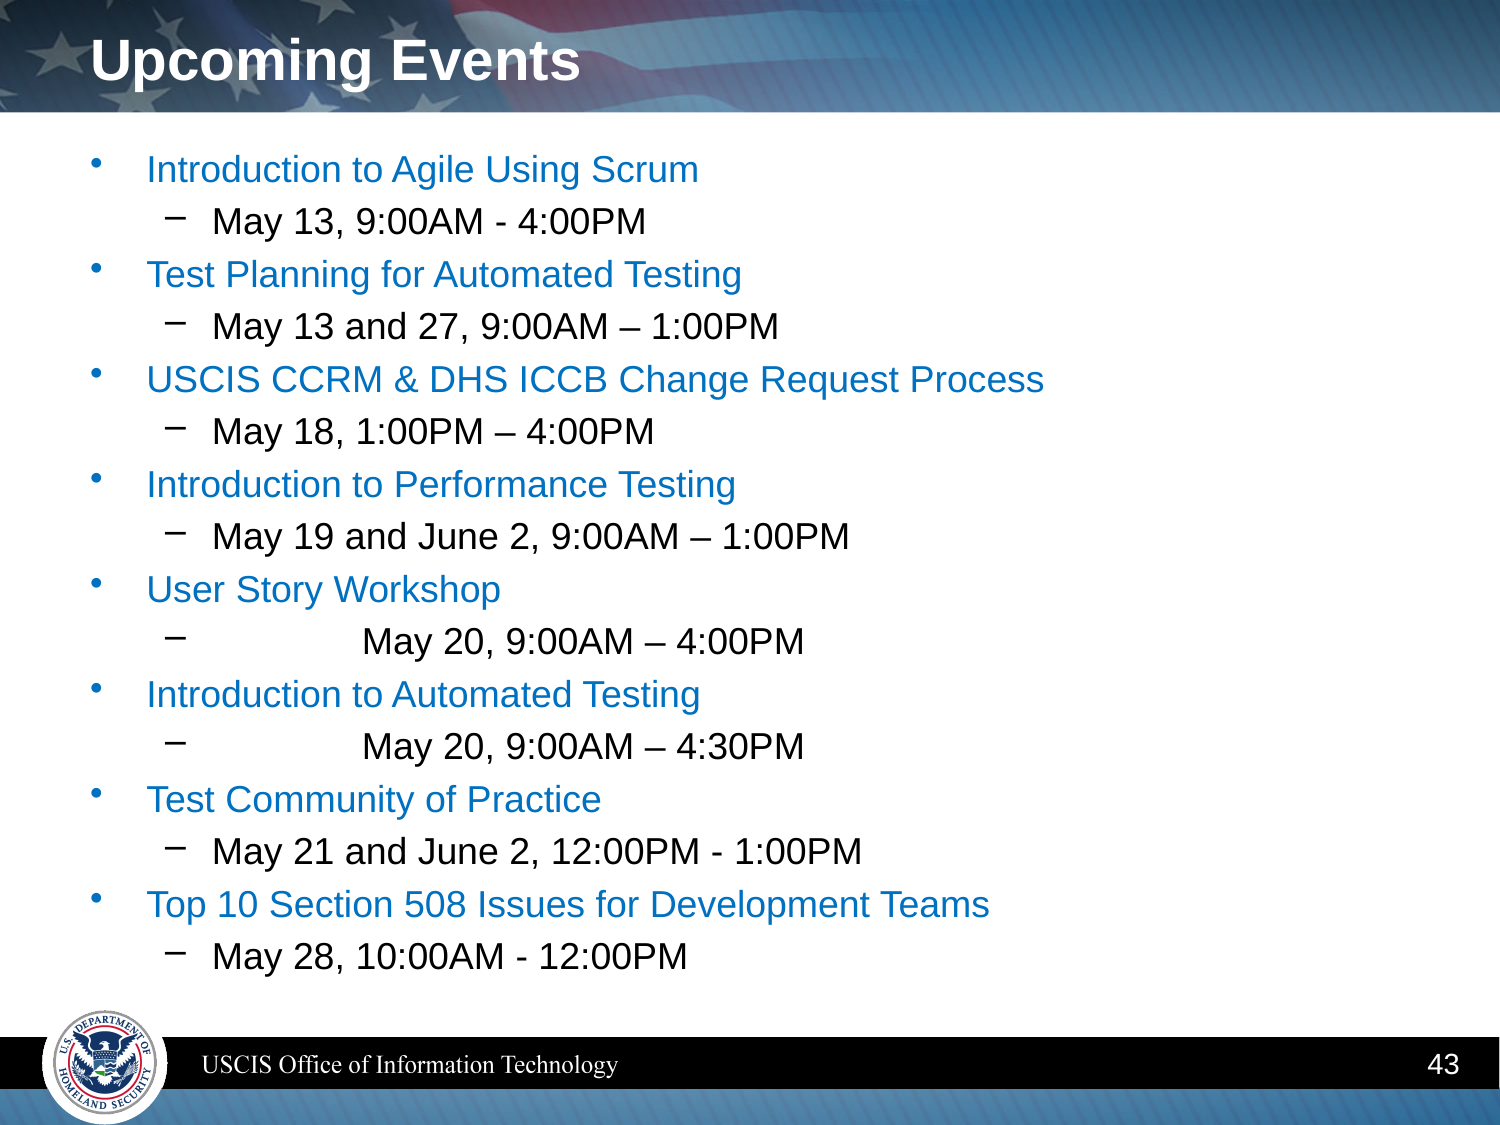

# Upcoming Events
Introduction to Agile Using Scrum
May 13, 9:00AM - 4:00PM
Test Planning for Automated Testing
May 13 and 27, 9:00AM – 1:00PM
USCIS CCRM & DHS ICCB Change Request Process
May 18, 1:00PM – 4:00PM
Introduction to Performance Testing
May 19 and June 2, 9:00AM – 1:00PM
User Story Workshop
	May 20, 9:00AM – 4:00PM
Introduction to Automated Testing
	May 20, 9:00AM – 4:30PM
Test Community of Practice
May 21 and June 2, 12:00PM - 1:00PM
Top 10 Section 508 Issues for Development Teams
May 28, 10:00AM - 12:00PM

43